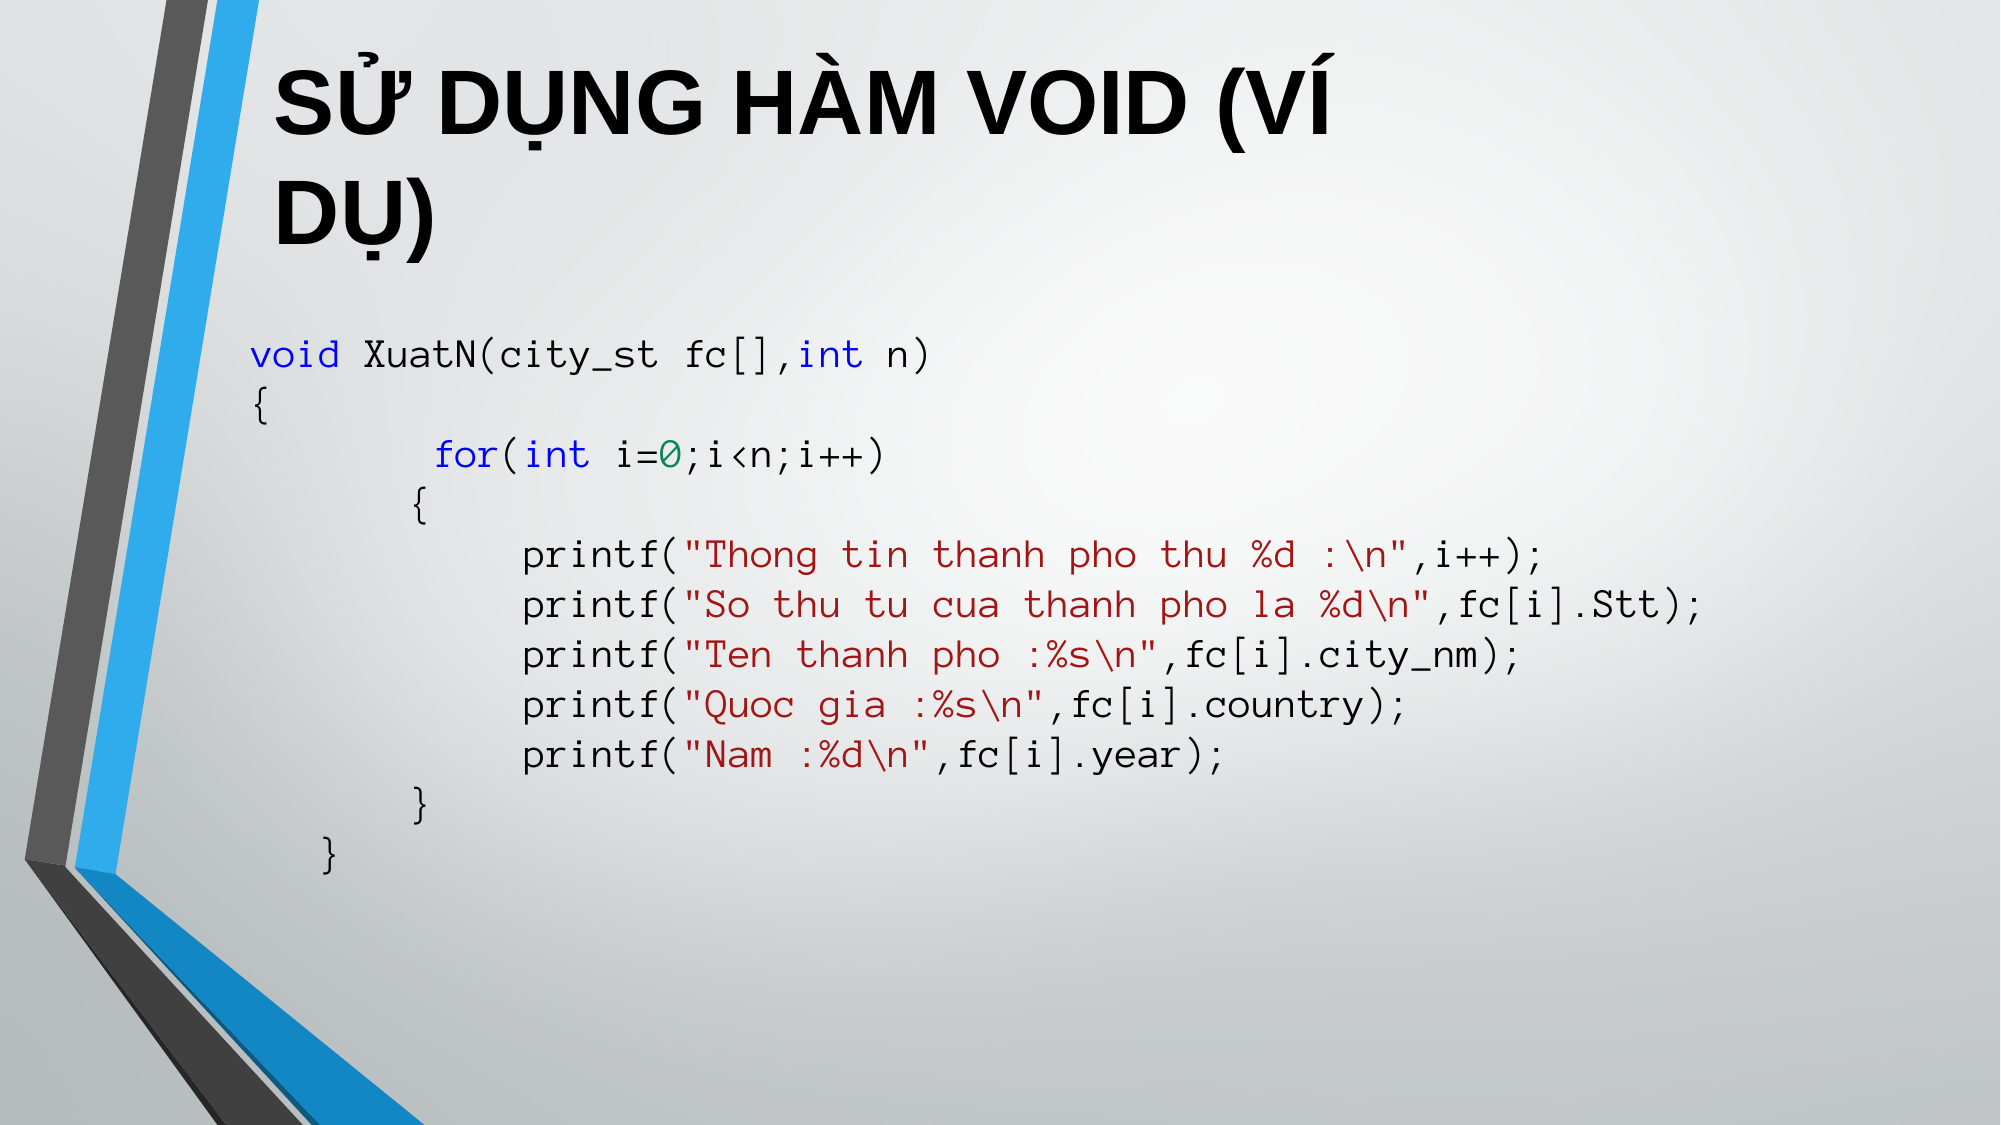

SỬ DỤNG HÀM VOID (VÍ DỤ)
    void XuatN(city_st fc[],int n)
    {
            for(int i=0;i<n;i++)
           {
                printf("Thong tin thanh pho thu %d :\n",i++);
                printf("So thu tu cua thanh pho la %d\n",fc[i].Stt);
                printf("Ten thanh pho :%s\n",fc[i].city_nm);
                printf("Quoc gia :%s\n",fc[i].country);
                printf("Nam :%d\n",fc[i].year);
           }
       }